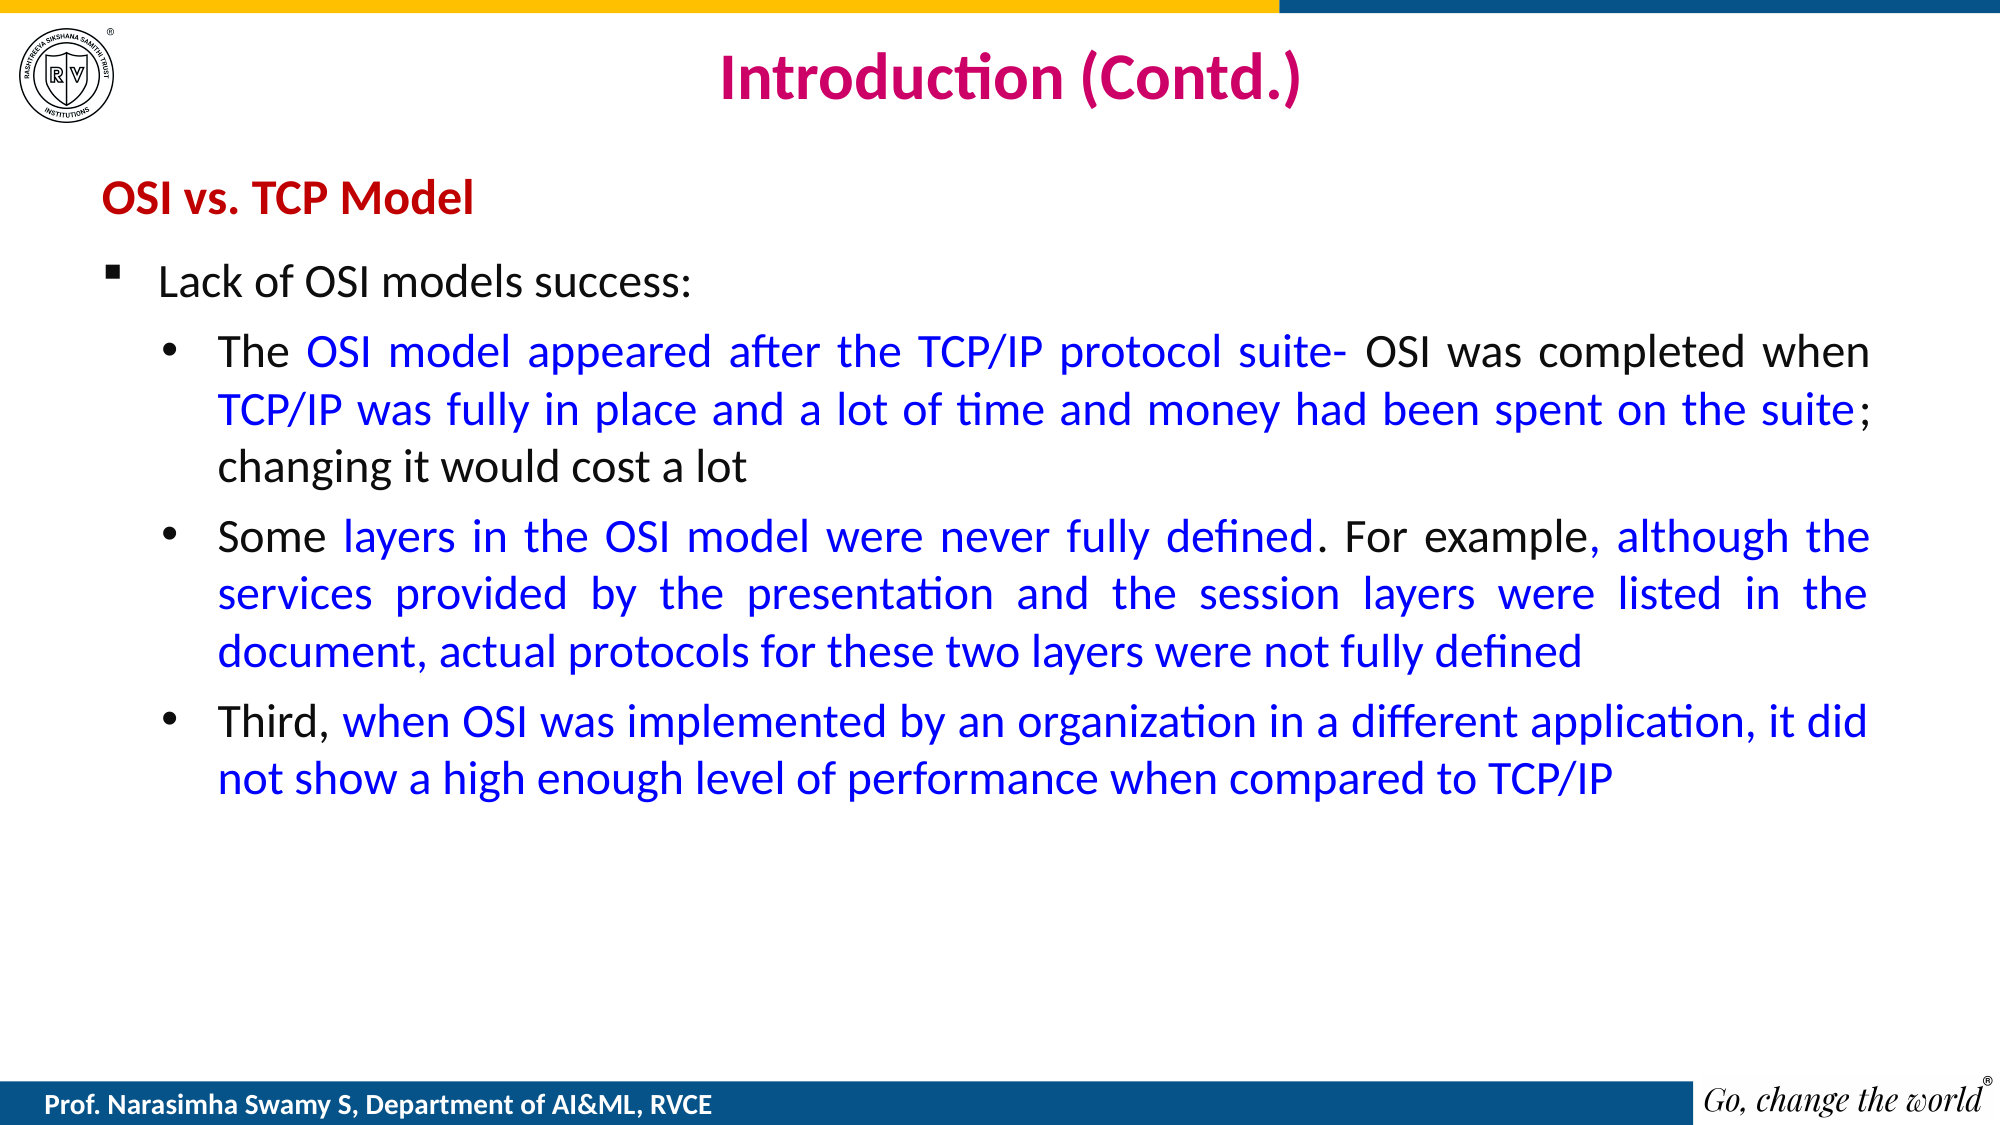

# Introduction (Contd.)
OSI vs. TCP Model
Lack of OSI models success:
The OSI model appeared after the TCP/IP protocol suite- OSI was completed when TCP/IP was fully in place and a lot of time and money had been spent on the suite; changing it would cost a lot
Some layers in the OSI model were never fully defined. For example, although the services provided by the presentation and the session layers were listed in the document, actual protocols for these two layers were not fully defined
Third, when OSI was implemented by an organization in a different application, it did not show a high enough level of performance when compared to TCP/IP